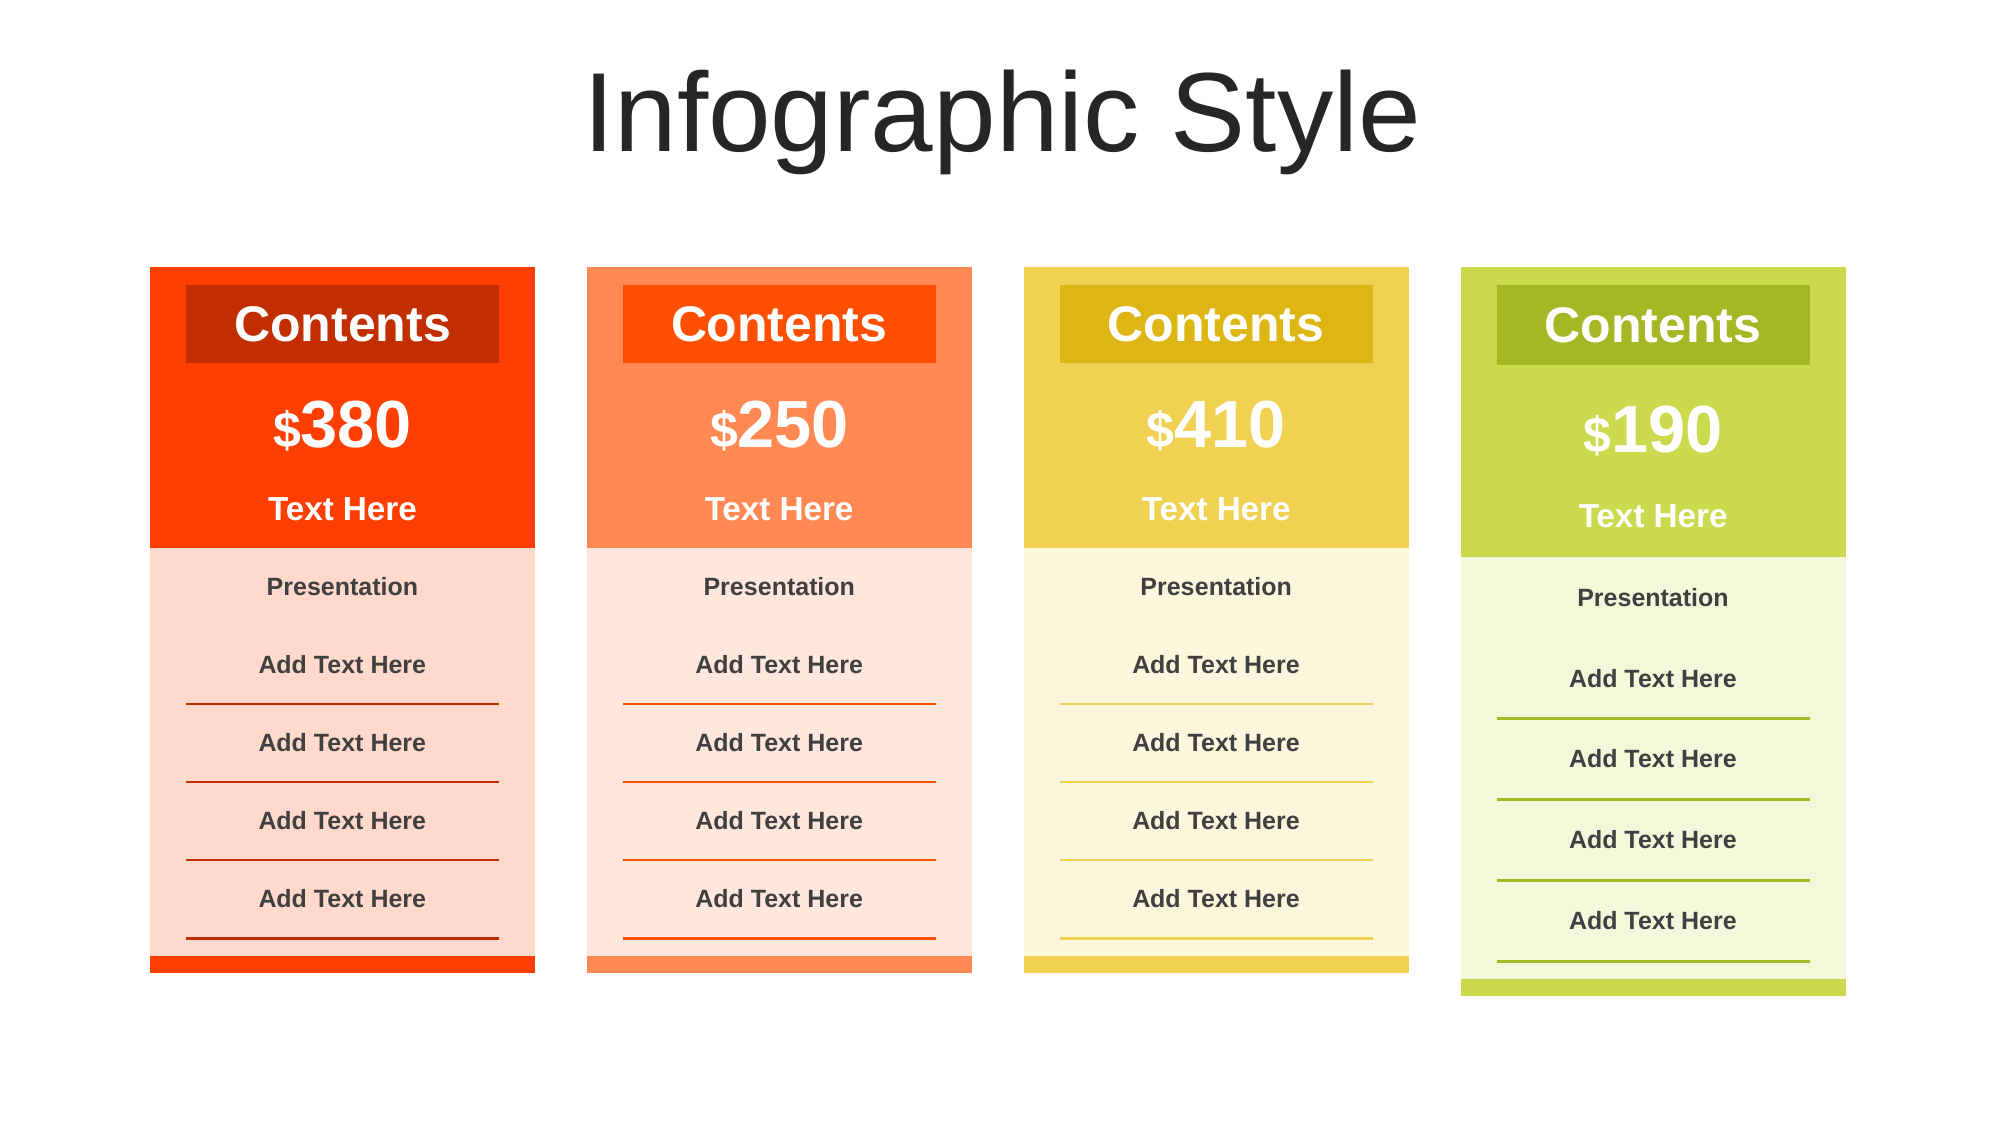

Infographic Style
|  |  |  |
| --- | --- | --- |
|  | Contents |  |
|  |  |  |
|  | $380 |  |
|  | Text Here |  |
|  | Presentation |  |
|  | Add Text Here |  |
|  | Add Text Here |  |
|  | Add Text Here |  |
|  | Add Text Here |  |
|  |  |  |
|  |  |  |
|  |  |  |
| --- | --- | --- |
|  | Contents |  |
|  |  |  |
|  | $250 |  |
|  | Text Here |  |
|  | Presentation |  |
|  | Add Text Here |  |
|  | Add Text Here |  |
|  | Add Text Here |  |
|  | Add Text Here |  |
|  |  |  |
|  |  |  |
|  |  |  |
| --- | --- | --- |
|  | Contents |  |
|  |  |  |
|  | $410 |  |
|  | Text Here |  |
|  | Presentation |  |
|  | Add Text Here |  |
|  | Add Text Here |  |
|  | Add Text Here |  |
|  | Add Text Here |  |
|  |  |  |
|  |  |  |
|  |  |  |
| --- | --- | --- |
|  | Contents |  |
|  |  |  |
|  | $190 |  |
|  | Text Here |  |
|  | Presentation |  |
|  | Add Text Here |  |
|  | Add Text Here |  |
|  | Add Text Here |  |
|  | Add Text Here |  |
|  |  |  |
|  |  |  |